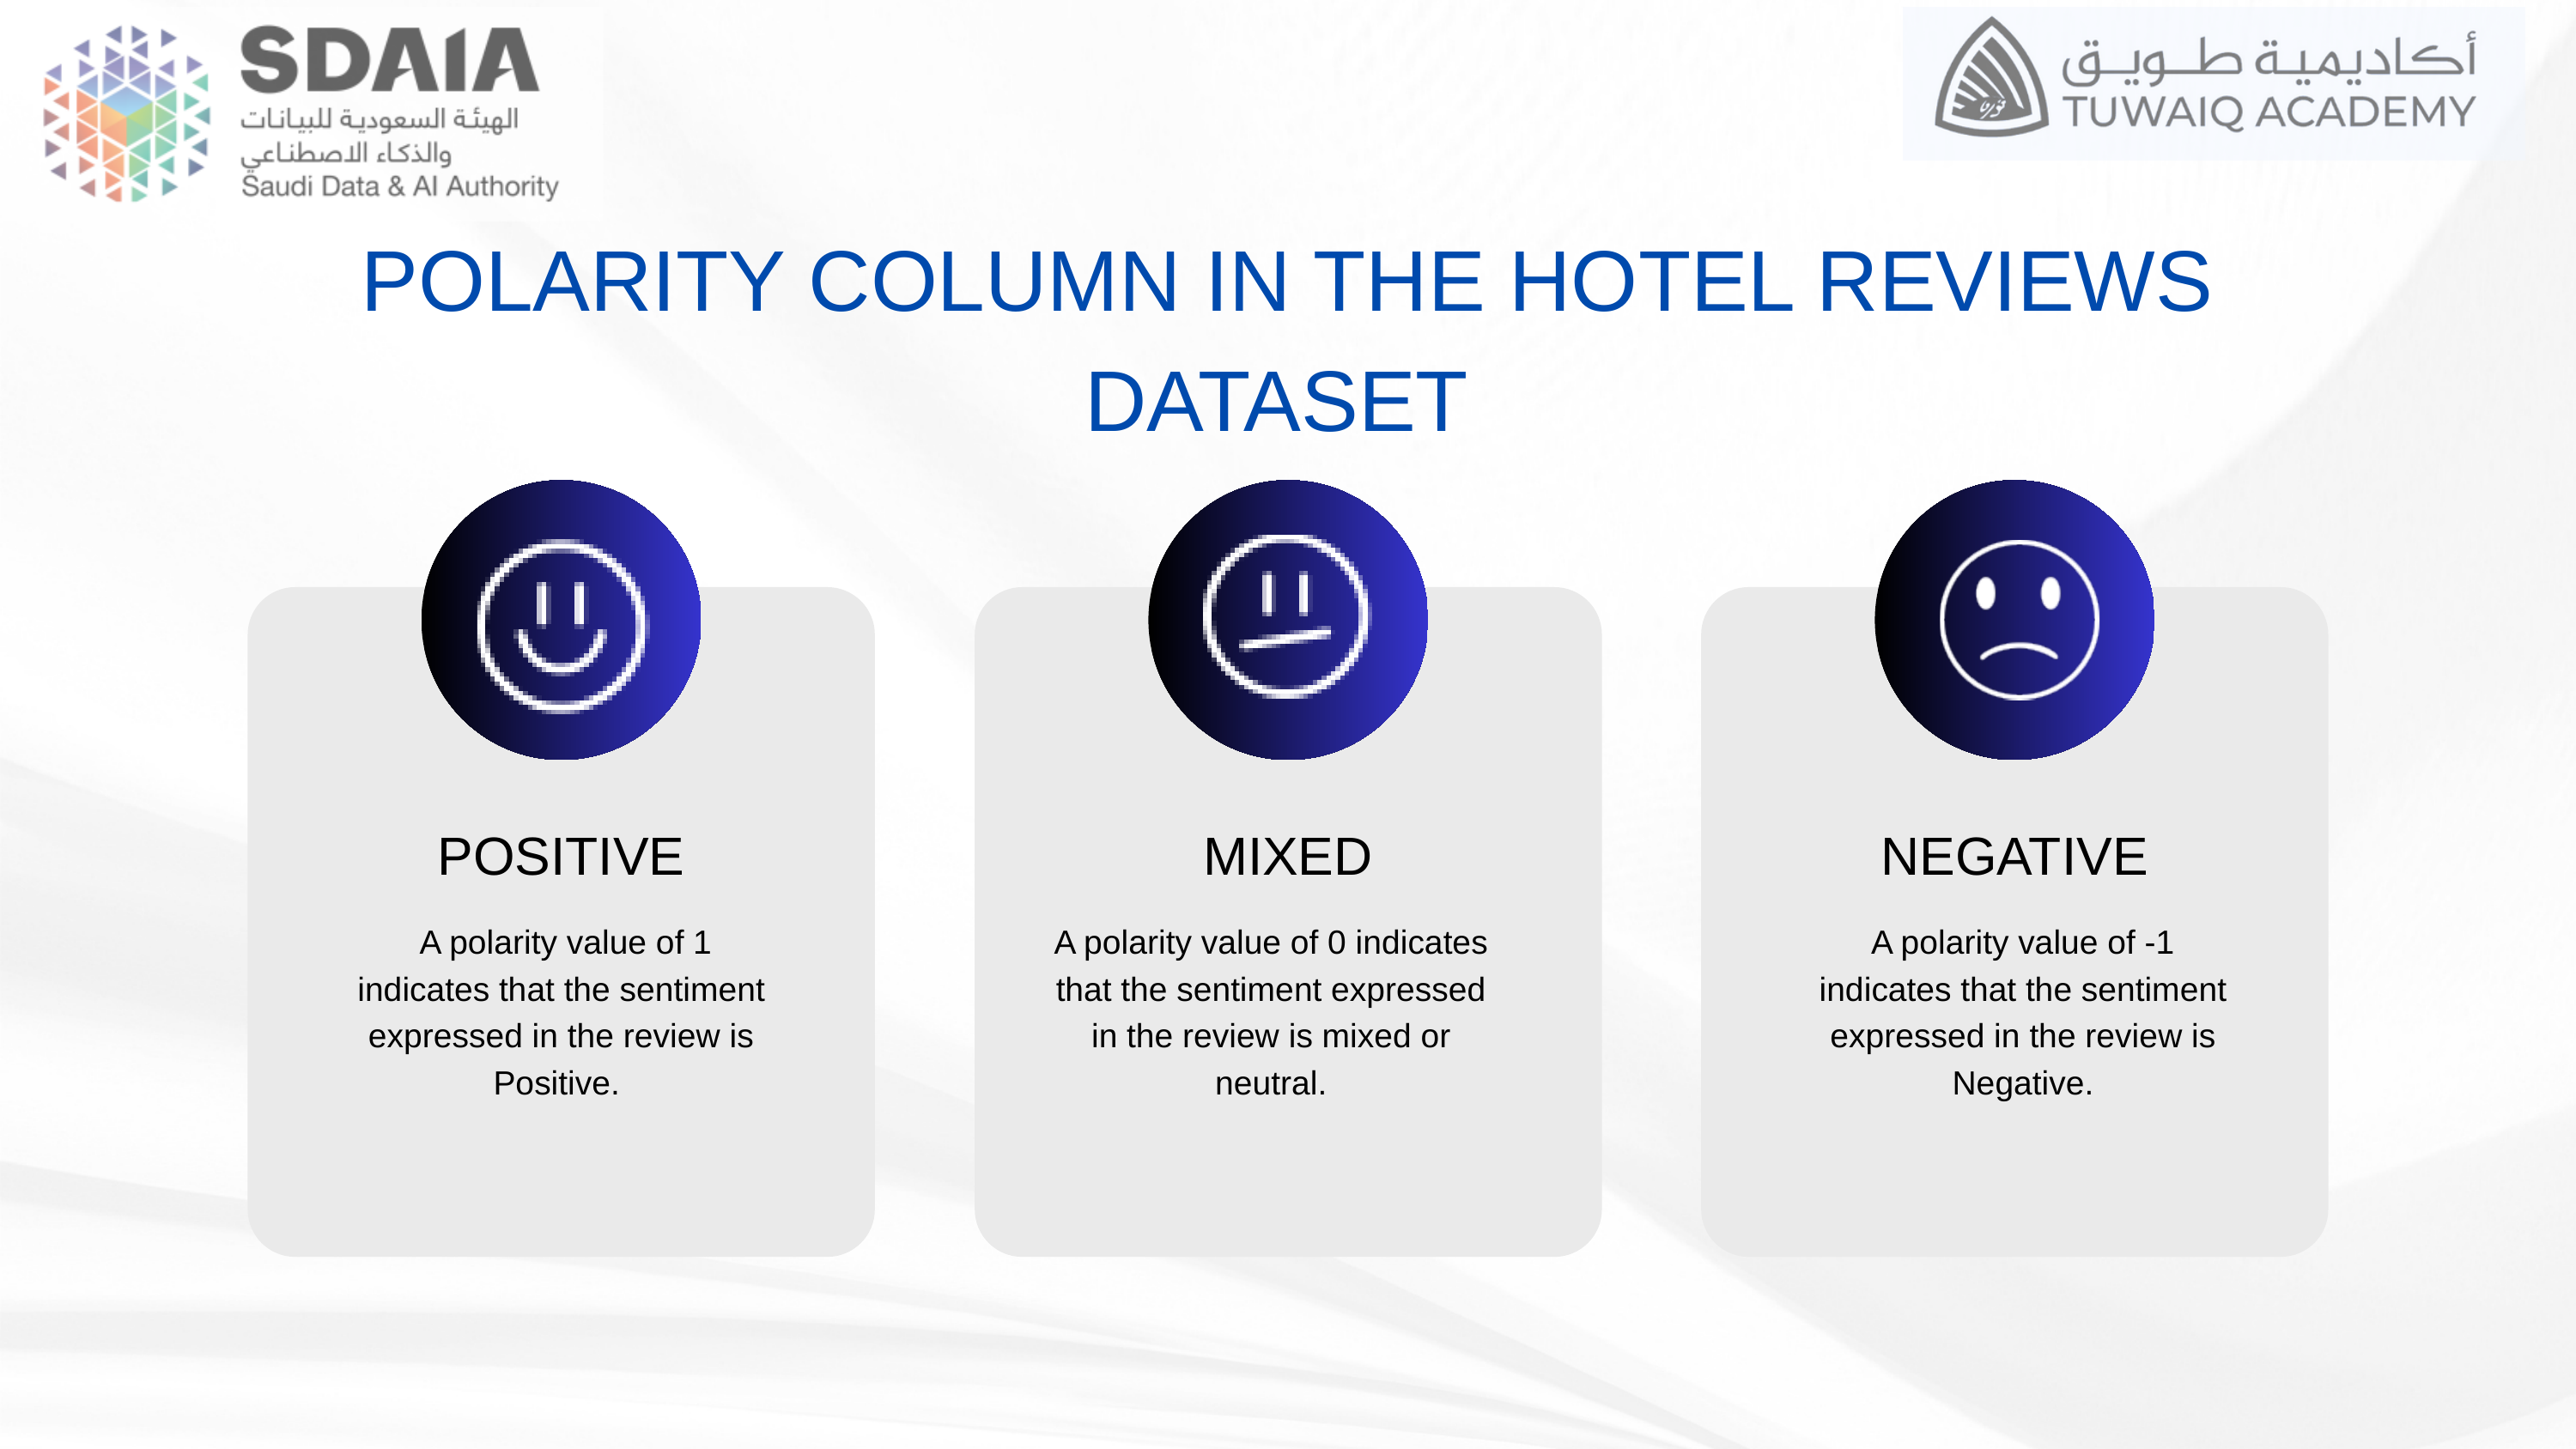

POLARITY COLUMN IN THE HOTEL REVIEWS DATASET

POSITIVE
MIXED
NEGATIVE
 A polarity value of 1 indicates that the sentiment expressed in the review is Positive.
A polarity value of 0 indicates that the sentiment expressed in the review is mixed or neutral.
A polarity value of -1 indicates that the sentiment expressed in the review is Negative.